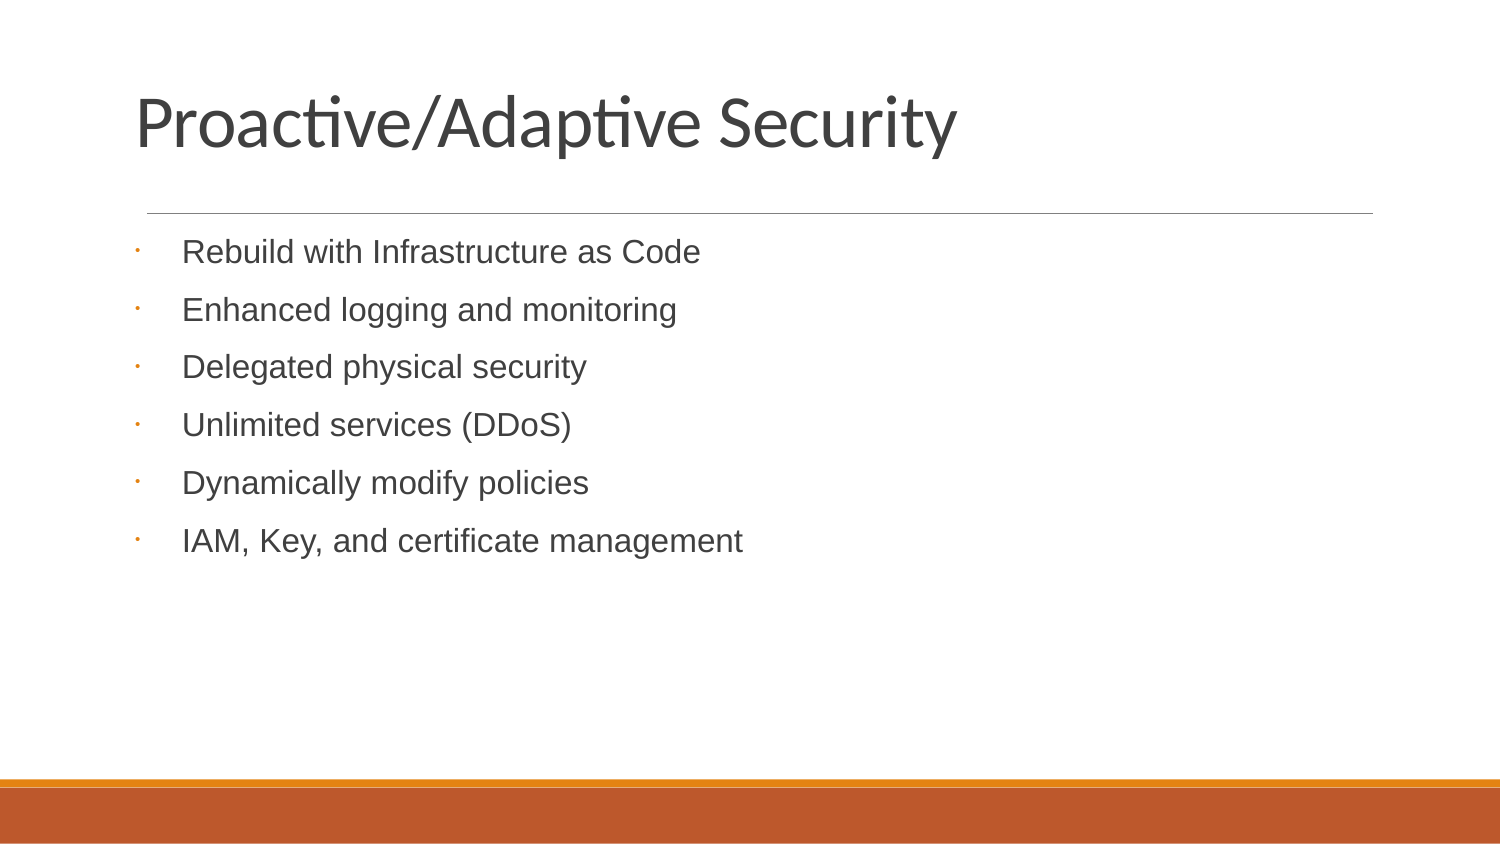

# Proactive/Adaptive Security
Rebuild with Infrastructure as Code
Enhanced logging and monitoring
Delegated physical security
Unlimited services (DDoS)
Dynamically modify policies
IAM, Key, and certificate management